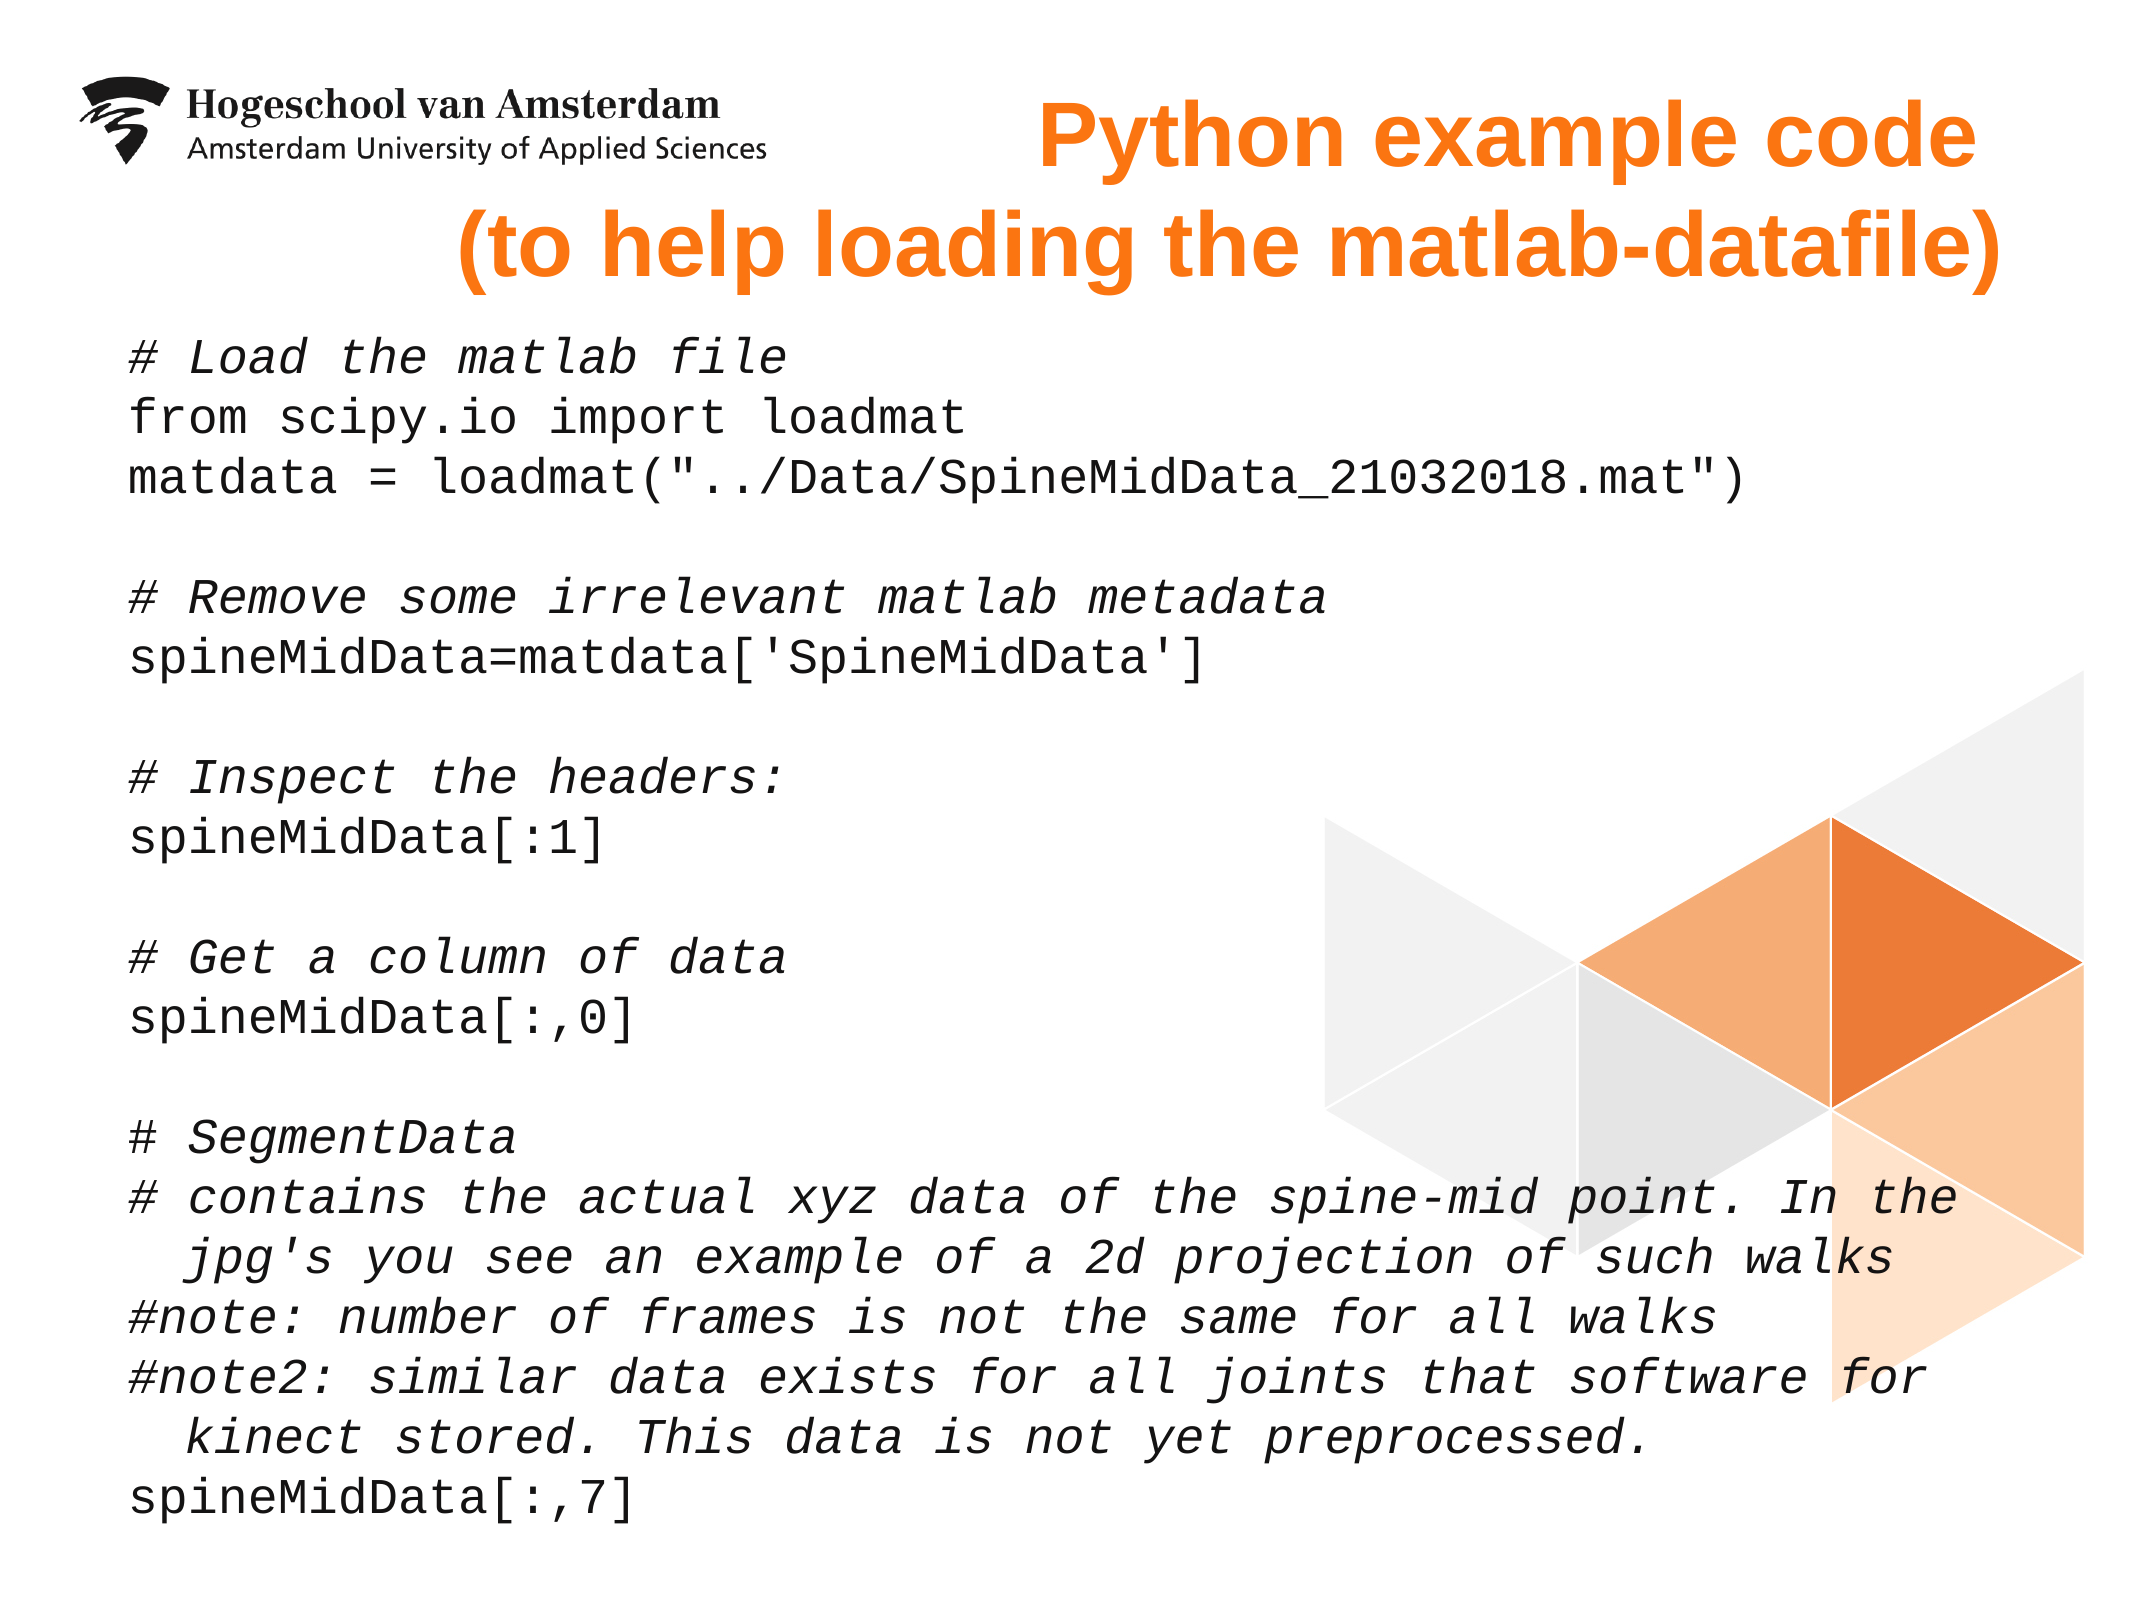

# Python example code (to help loading the matlab-datafile)
# Load the matlab file
from scipy.io import loadmat
matdata = loadmat("../Data/SpineMidData_21032018.mat")

# Remove some irrelevant matlab metadata
spineMidData=matdata['SpineMidData']

# Inspect the headers:
spineMidData[:1]

# Get a column of data
spineMidData[:,0]

# SegmentData
# contains the actual xyz data of the spine-mid point. In the jpg's you see an example of a 2d projection of such walks
#note: number of frames is not the same for all walks
#note2: similar data exists for all joints that software for kinect stored. This data is not yet preprocessed.
spineMidData[:,7]